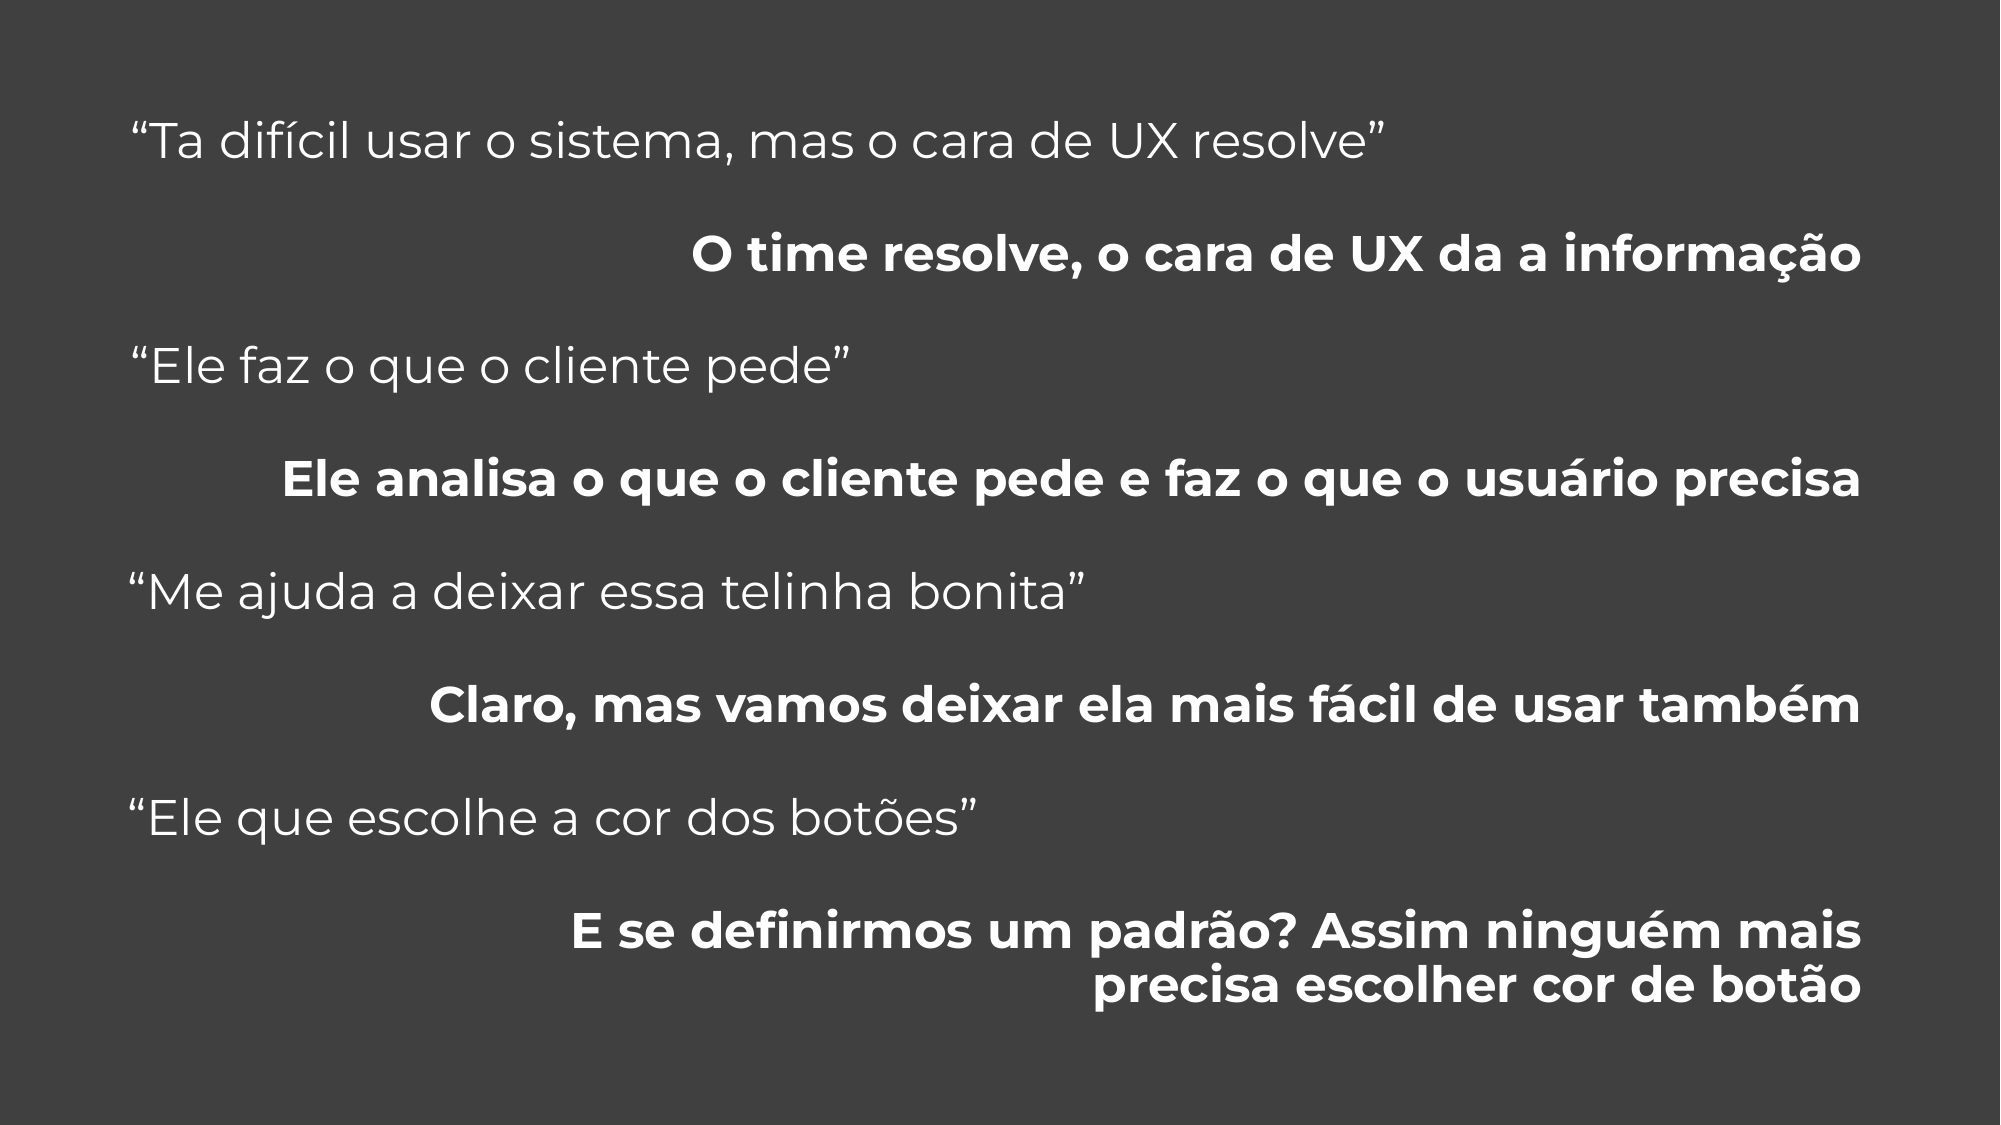

“Ta difícil usar o sistema, mas o cara de UX resolve”
O time resolve, o cara de UX da a informação
“Ele faz o que o cliente pede”
Ele analisa o que o cliente pede e faz o que o usuário precisa
“Me ajuda a deixar essa telinha bonita”
Claro, mas vamos deixar ela mais fácil de usar também
“Ele que escolhe a cor dos botões”
E se definirmos um padrão? Assim ninguém mais precisa escolher cor de botão
8